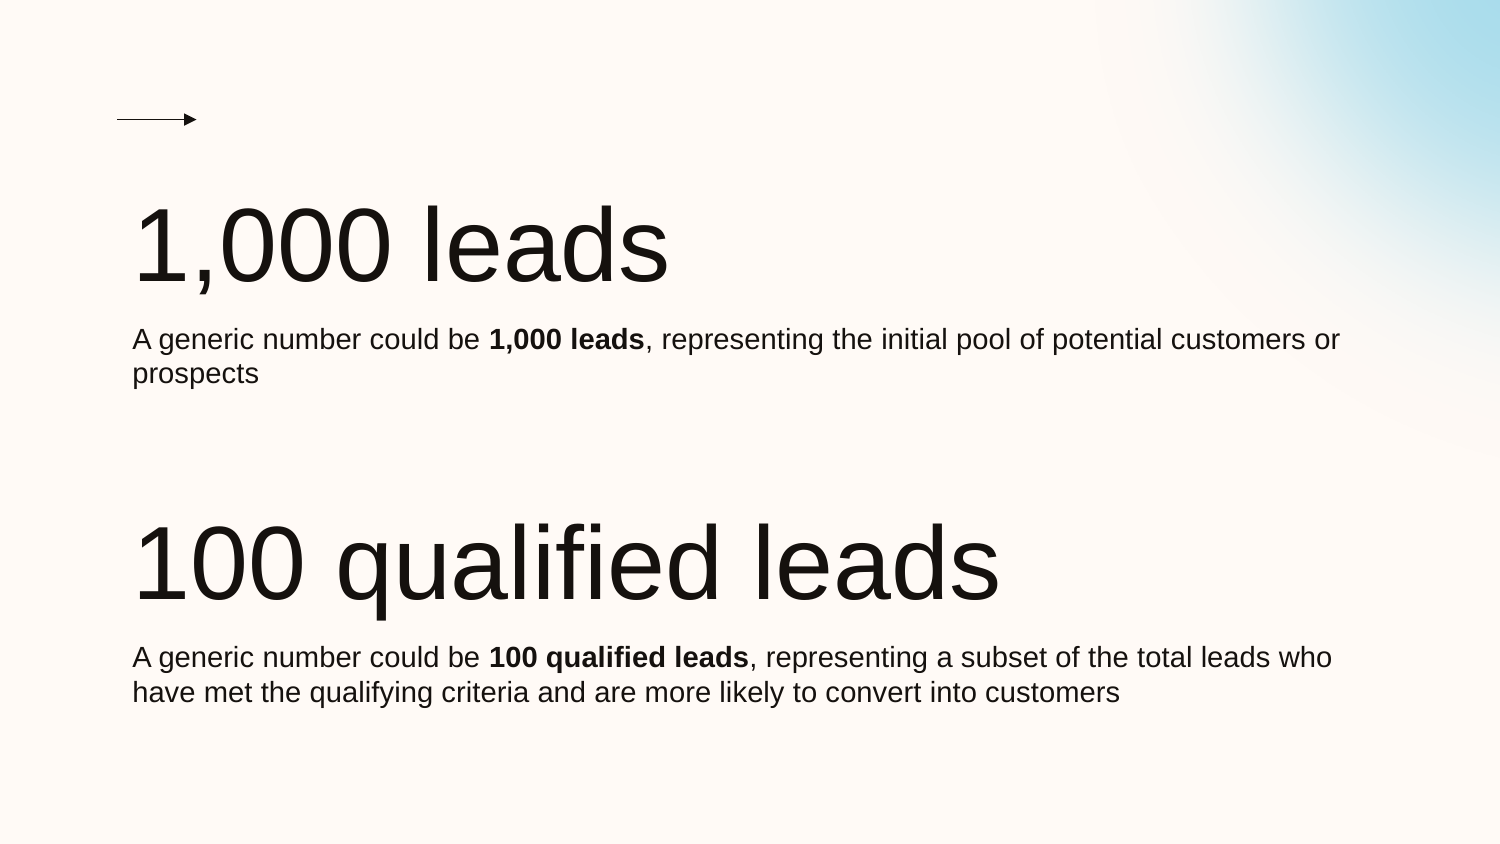

# 1,000 leads
A generic number could be 1,000 leads, representing the initial pool of potential customers or prospects
100 qualified leads
A generic number could be 100 qualified leads, representing a subset of the total leads who have met the qualifying criteria and are more likely to convert into customers